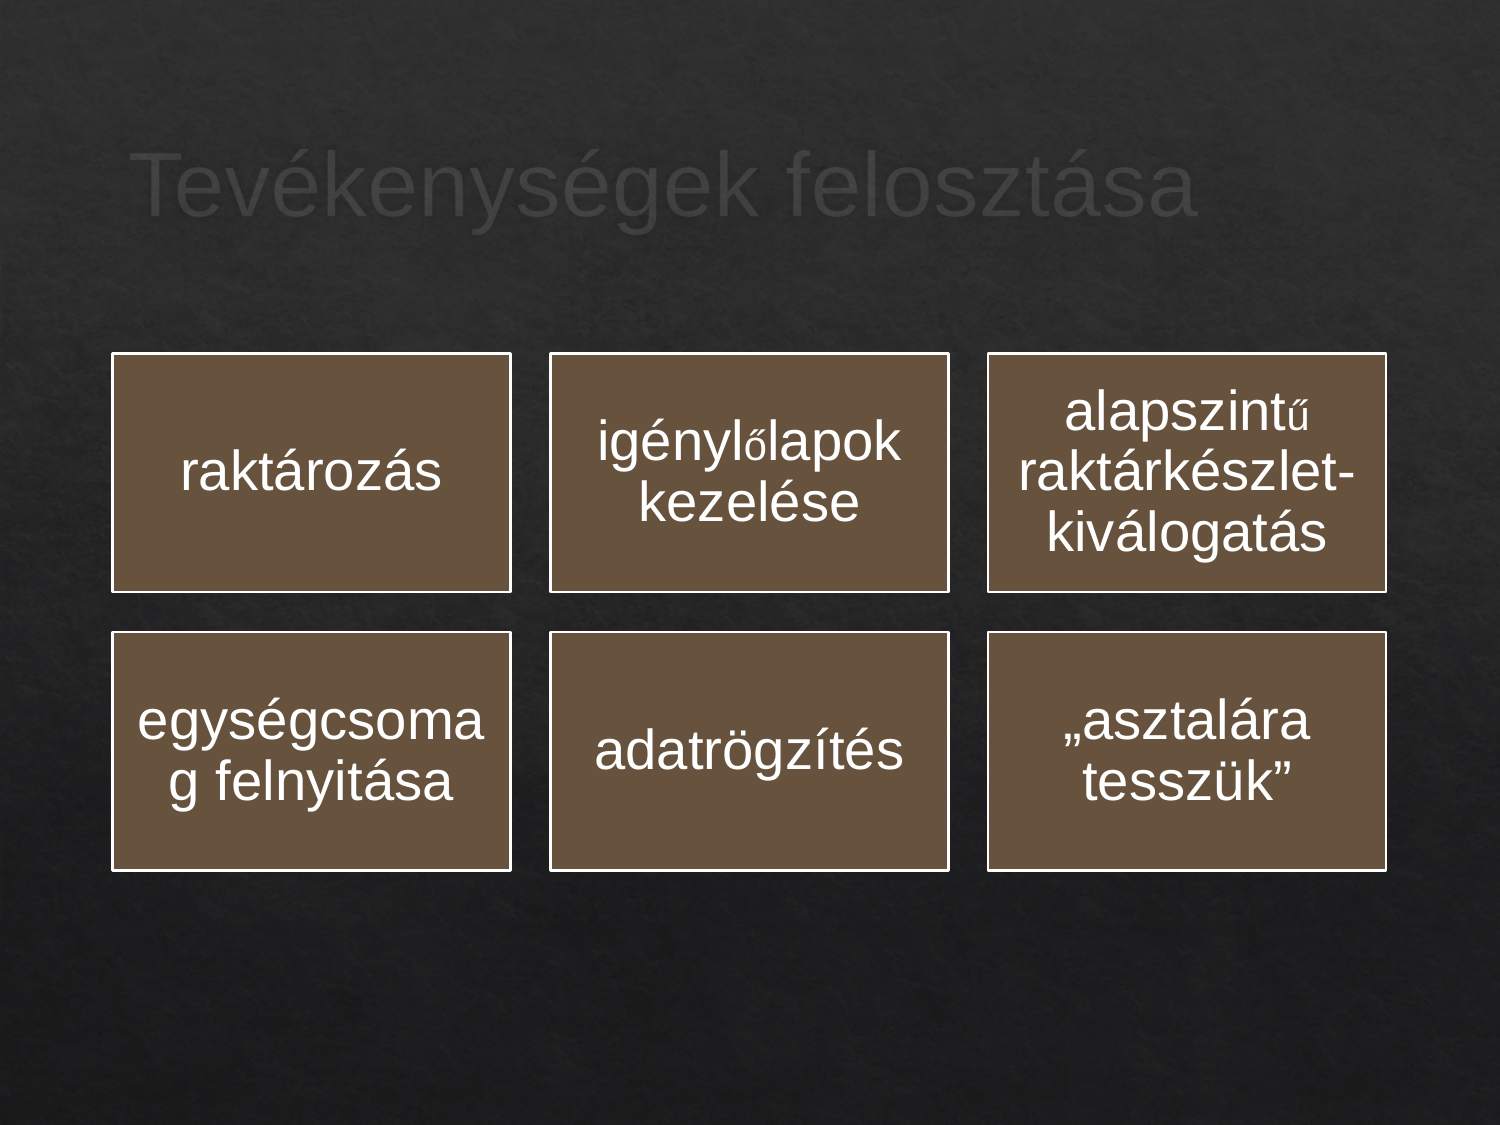

# Tevékenységek felosztása
raktározás
igénylőlapok kezelése
alapszintű raktárkészlet-kiválogatás
egységcsomag felnyitása
adatrögzítés
„asztalára tesszük”